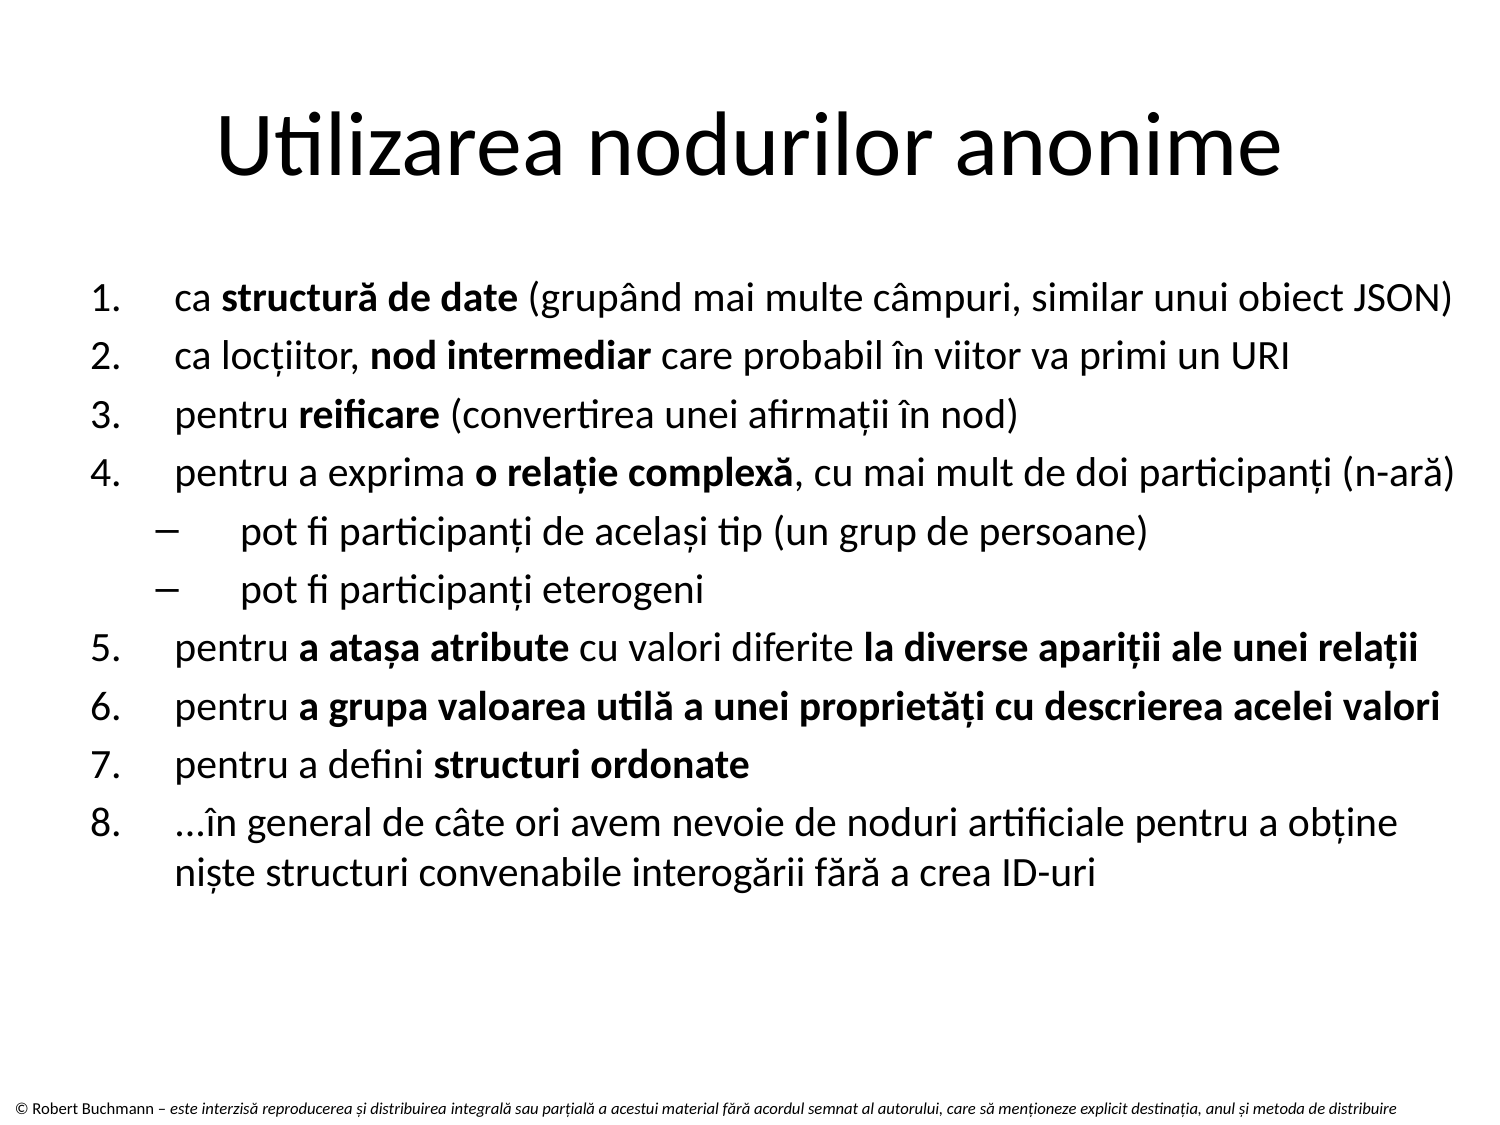

# Utilizarea nodurilor anonime
ca structură de date (grupând mai multe câmpuri, similar unui obiect JSON)
ca locțiitor, nod intermediar care probabil în viitor va primi un URI
pentru reificare (convertirea unei afirmații în nod)
pentru a exprima o relație complexă, cu mai mult de doi participanți (n-ară)
pot fi participanți de același tip (un grup de persoane)
pot fi participanți eterogeni
pentru a atașa atribute cu valori diferite la diverse apariții ale unei relații
pentru a grupa valoarea utilă a unei proprietăți cu descrierea acelei valori
pentru a defini structuri ordonate
...în general de câte ori avem nevoie de noduri artificiale pentru a obține niște structuri convenabile interogării fără a crea ID-uri